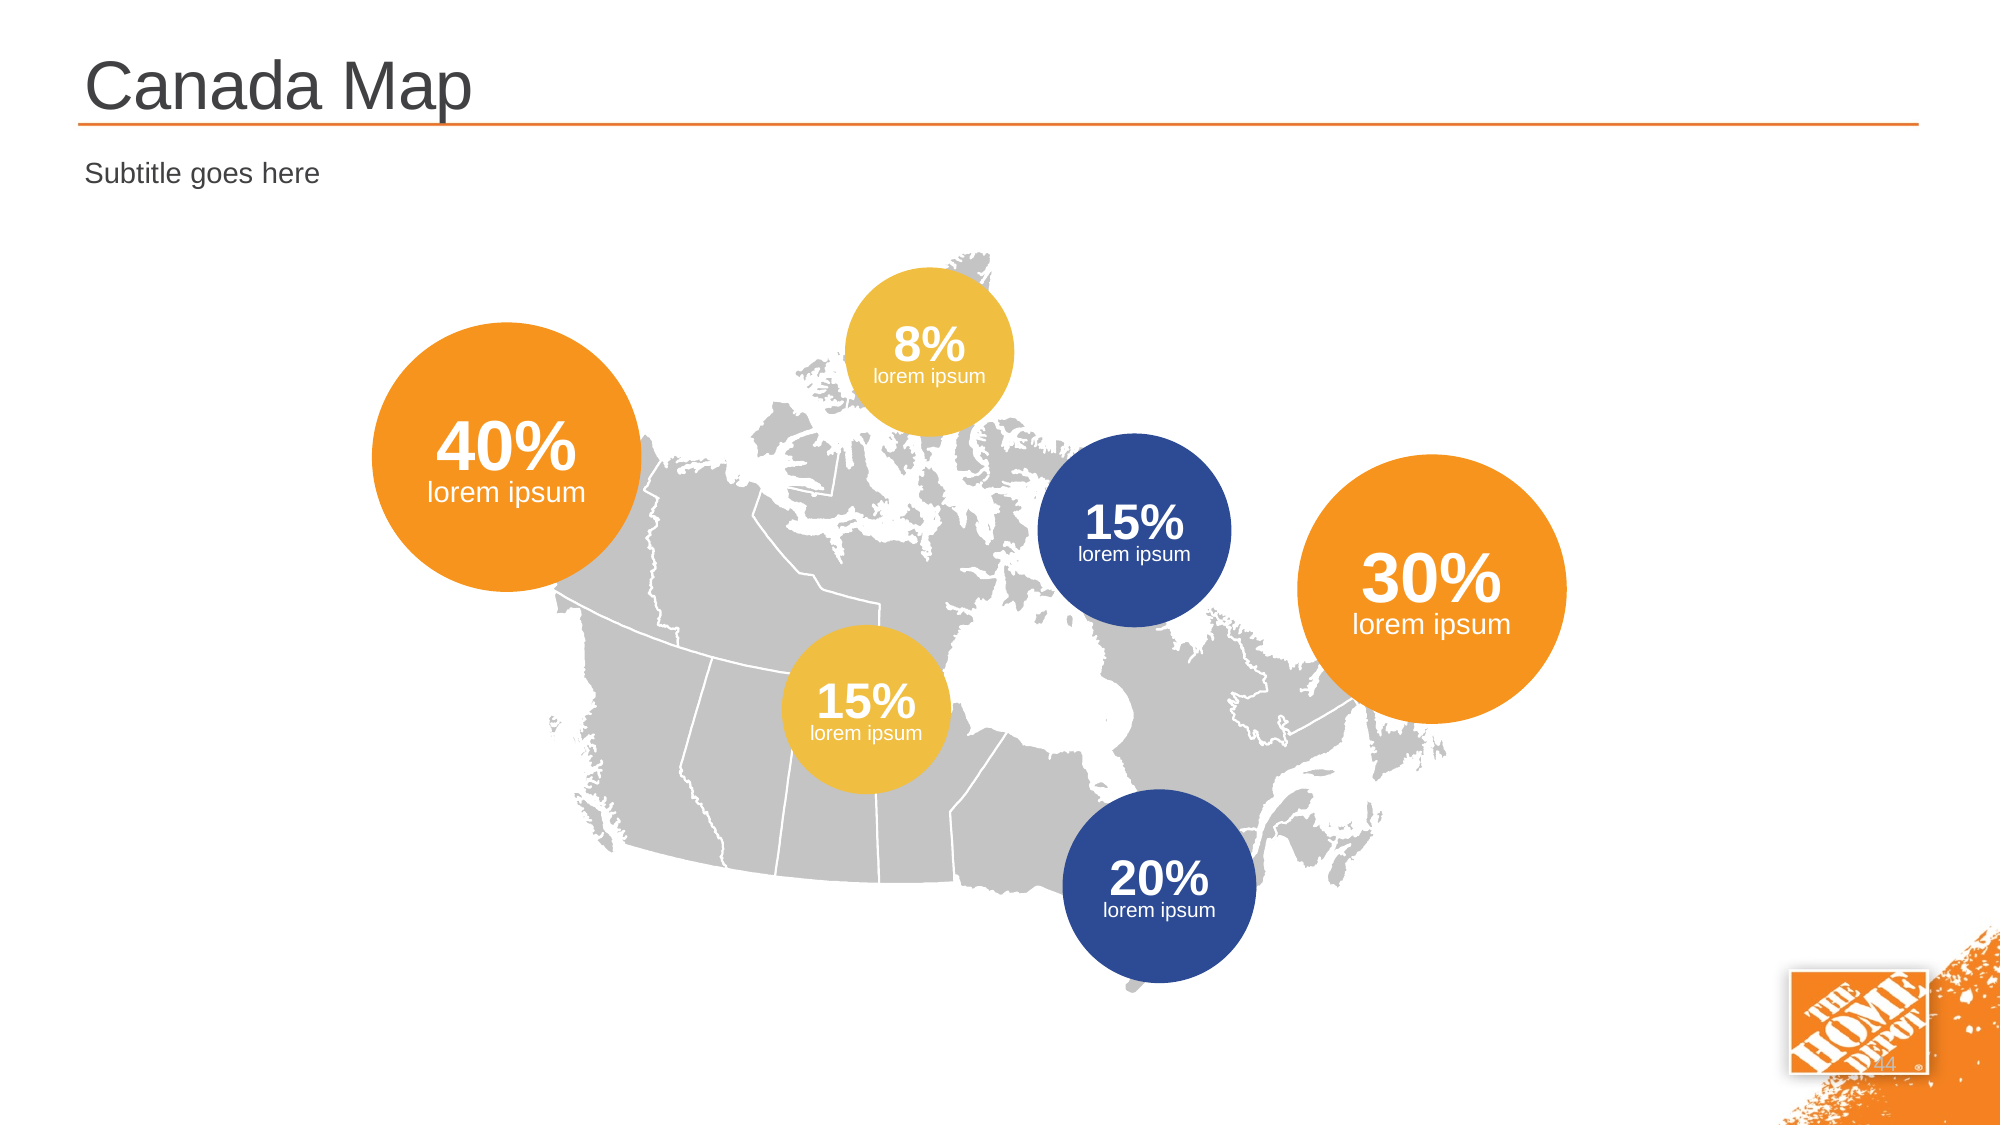

# Canada Map
Subtitle goes here

8%
lorem ipsum
40%
lorem ipsum
15%
lorem ipsum
30%
lorem ipsum
15%
lorem ipsum
20%
lorem ipsum
44